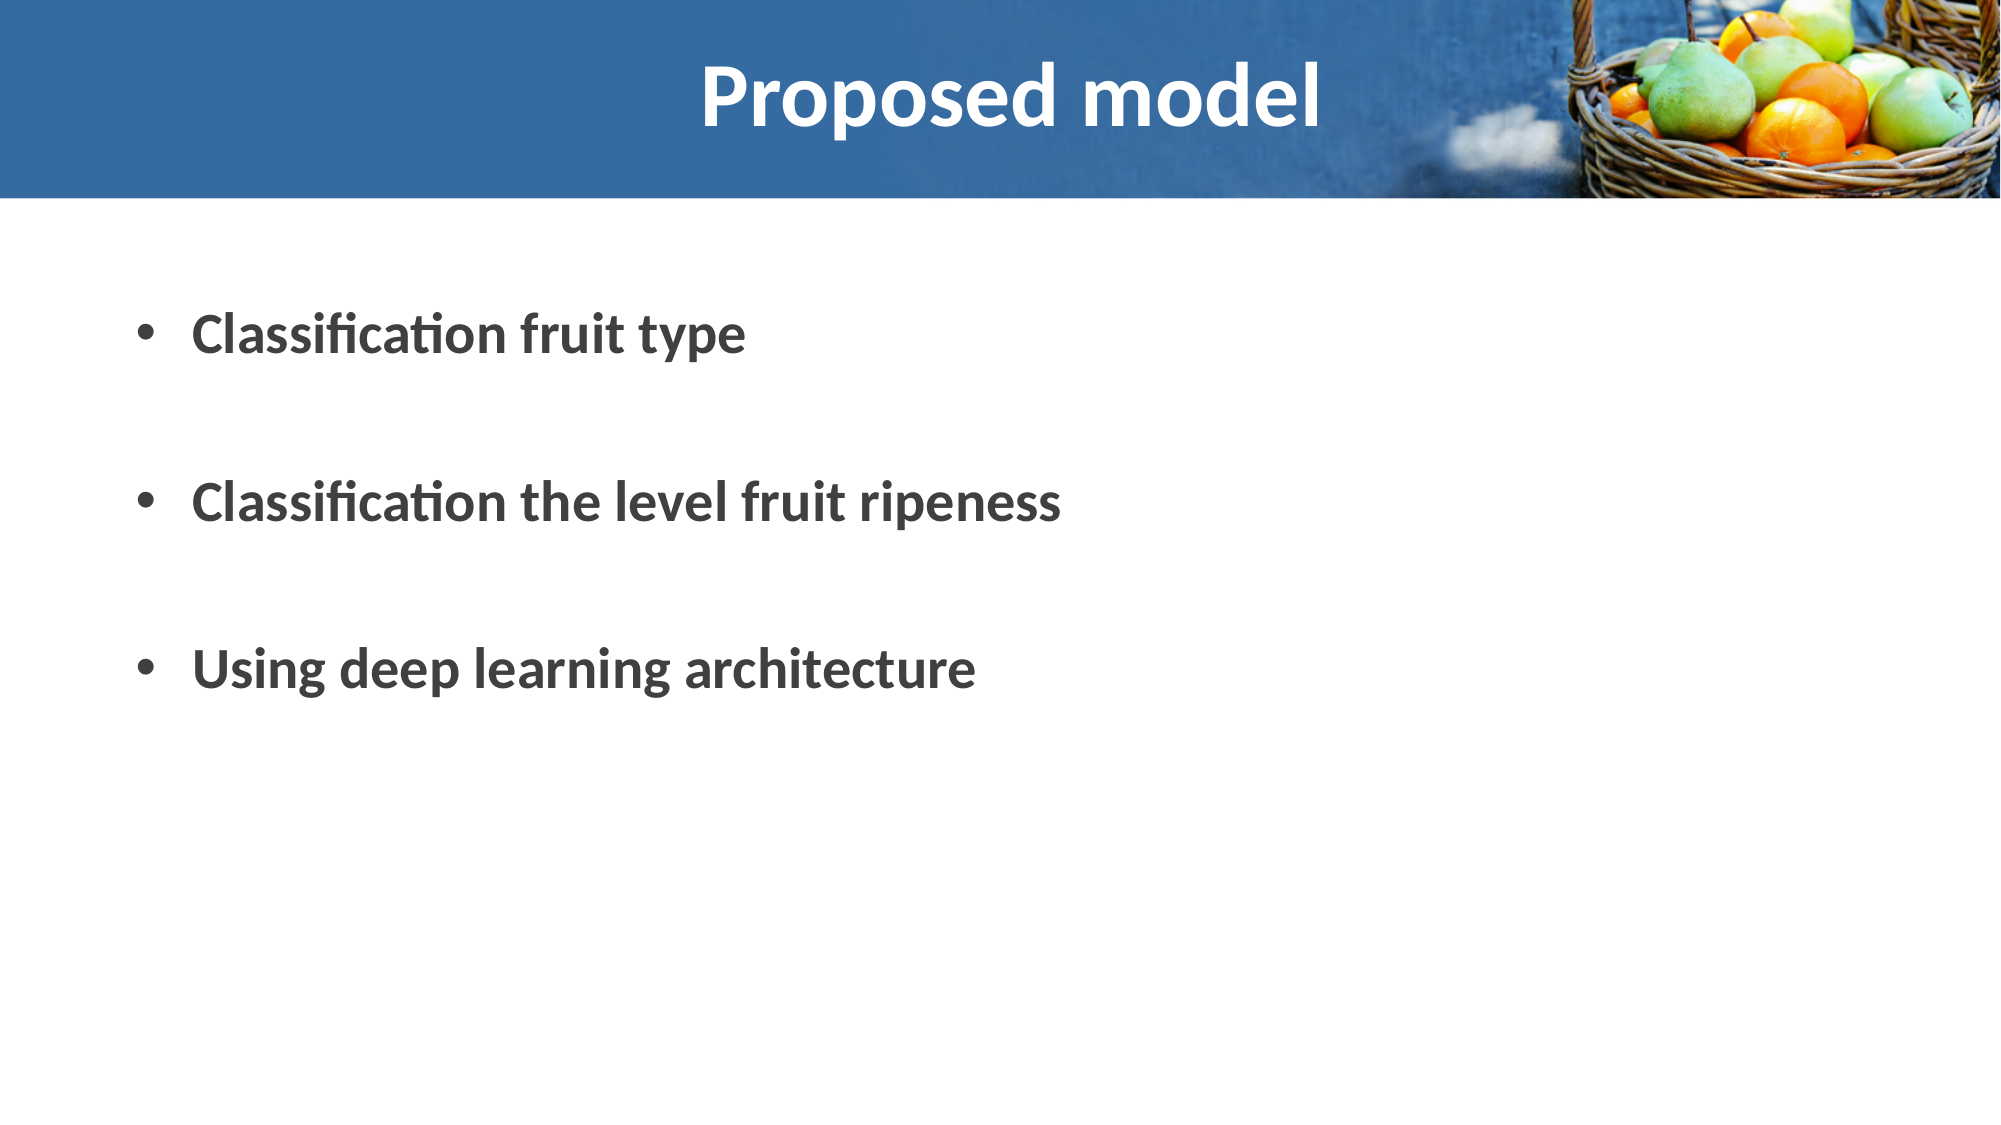

# Proposed model
Classification fruit type

Classification the level fruit ripeness

Using deep learning architecture